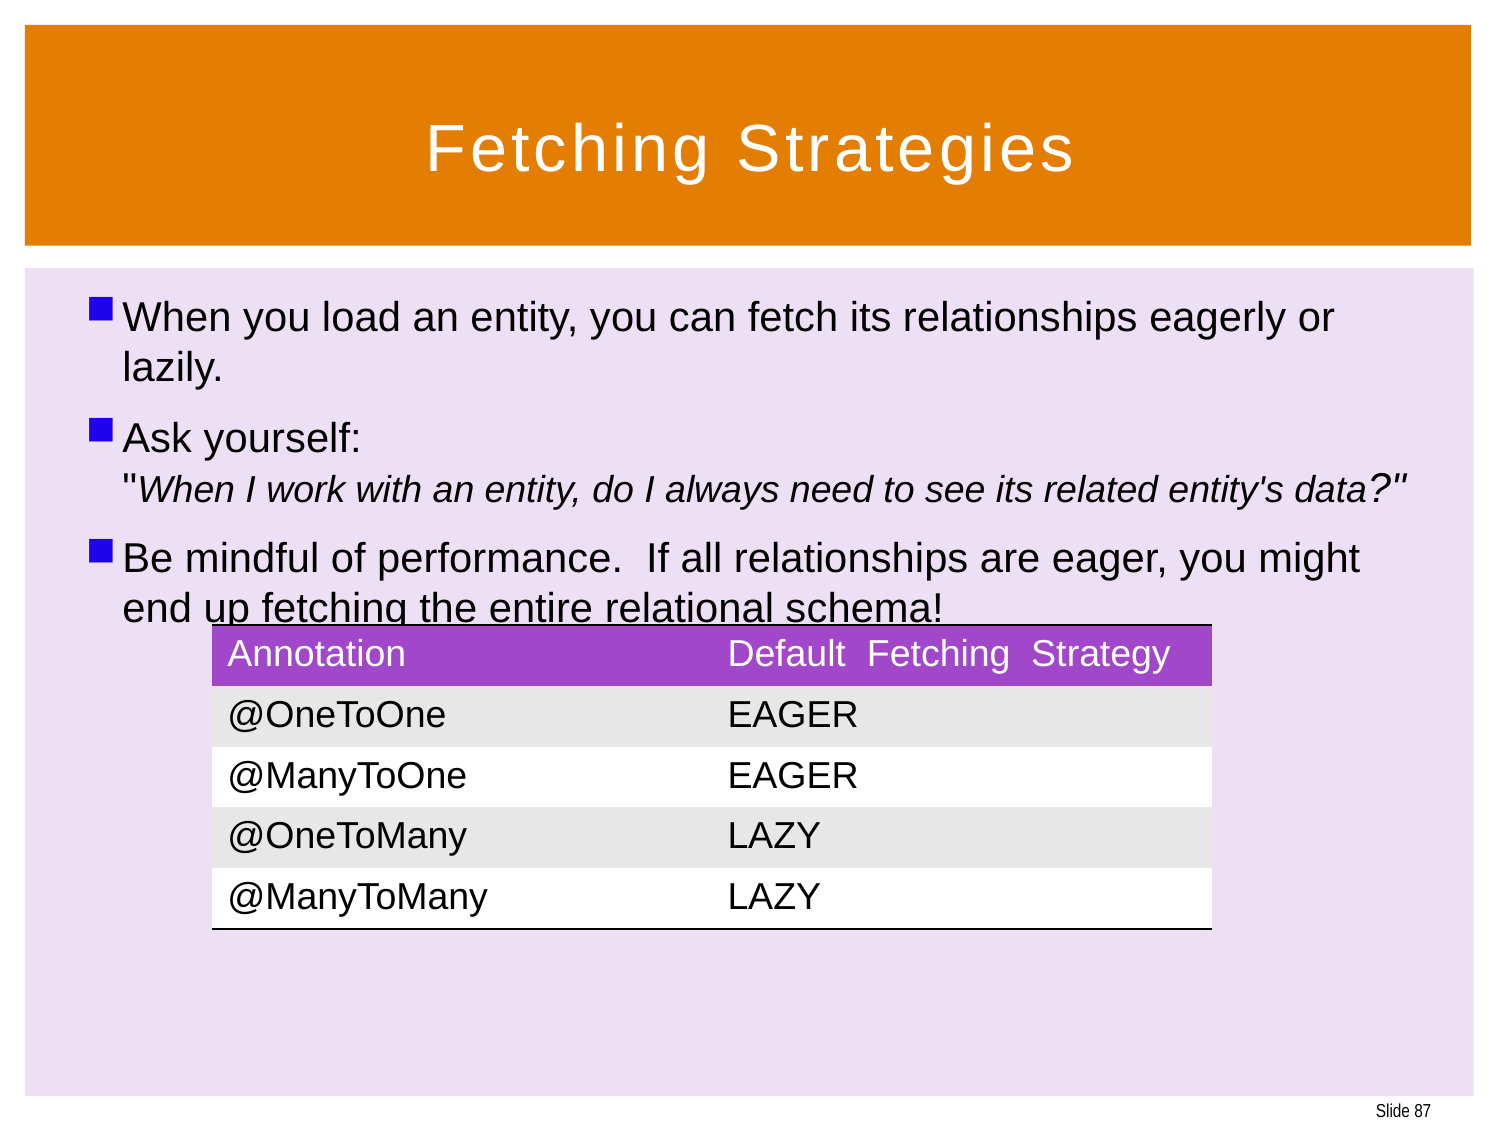

87
# Fetching Strategies
When you load an entity, you can fetch its relationships eagerly or lazily.
Ask yourself:
"When I work with an entity, do I always need to see its related entity's data?"
Be mindful of performance.  If all relationships are eager, you might end up fetching the entire relational schema!
| Annotation | Default Fetching Strategy |
| --- | --- |
| @OneToOne | EAGER |
| @ManyToOne | EAGER |
| @OneToMany | LAZY |
| @ManyToMany | LAZY |